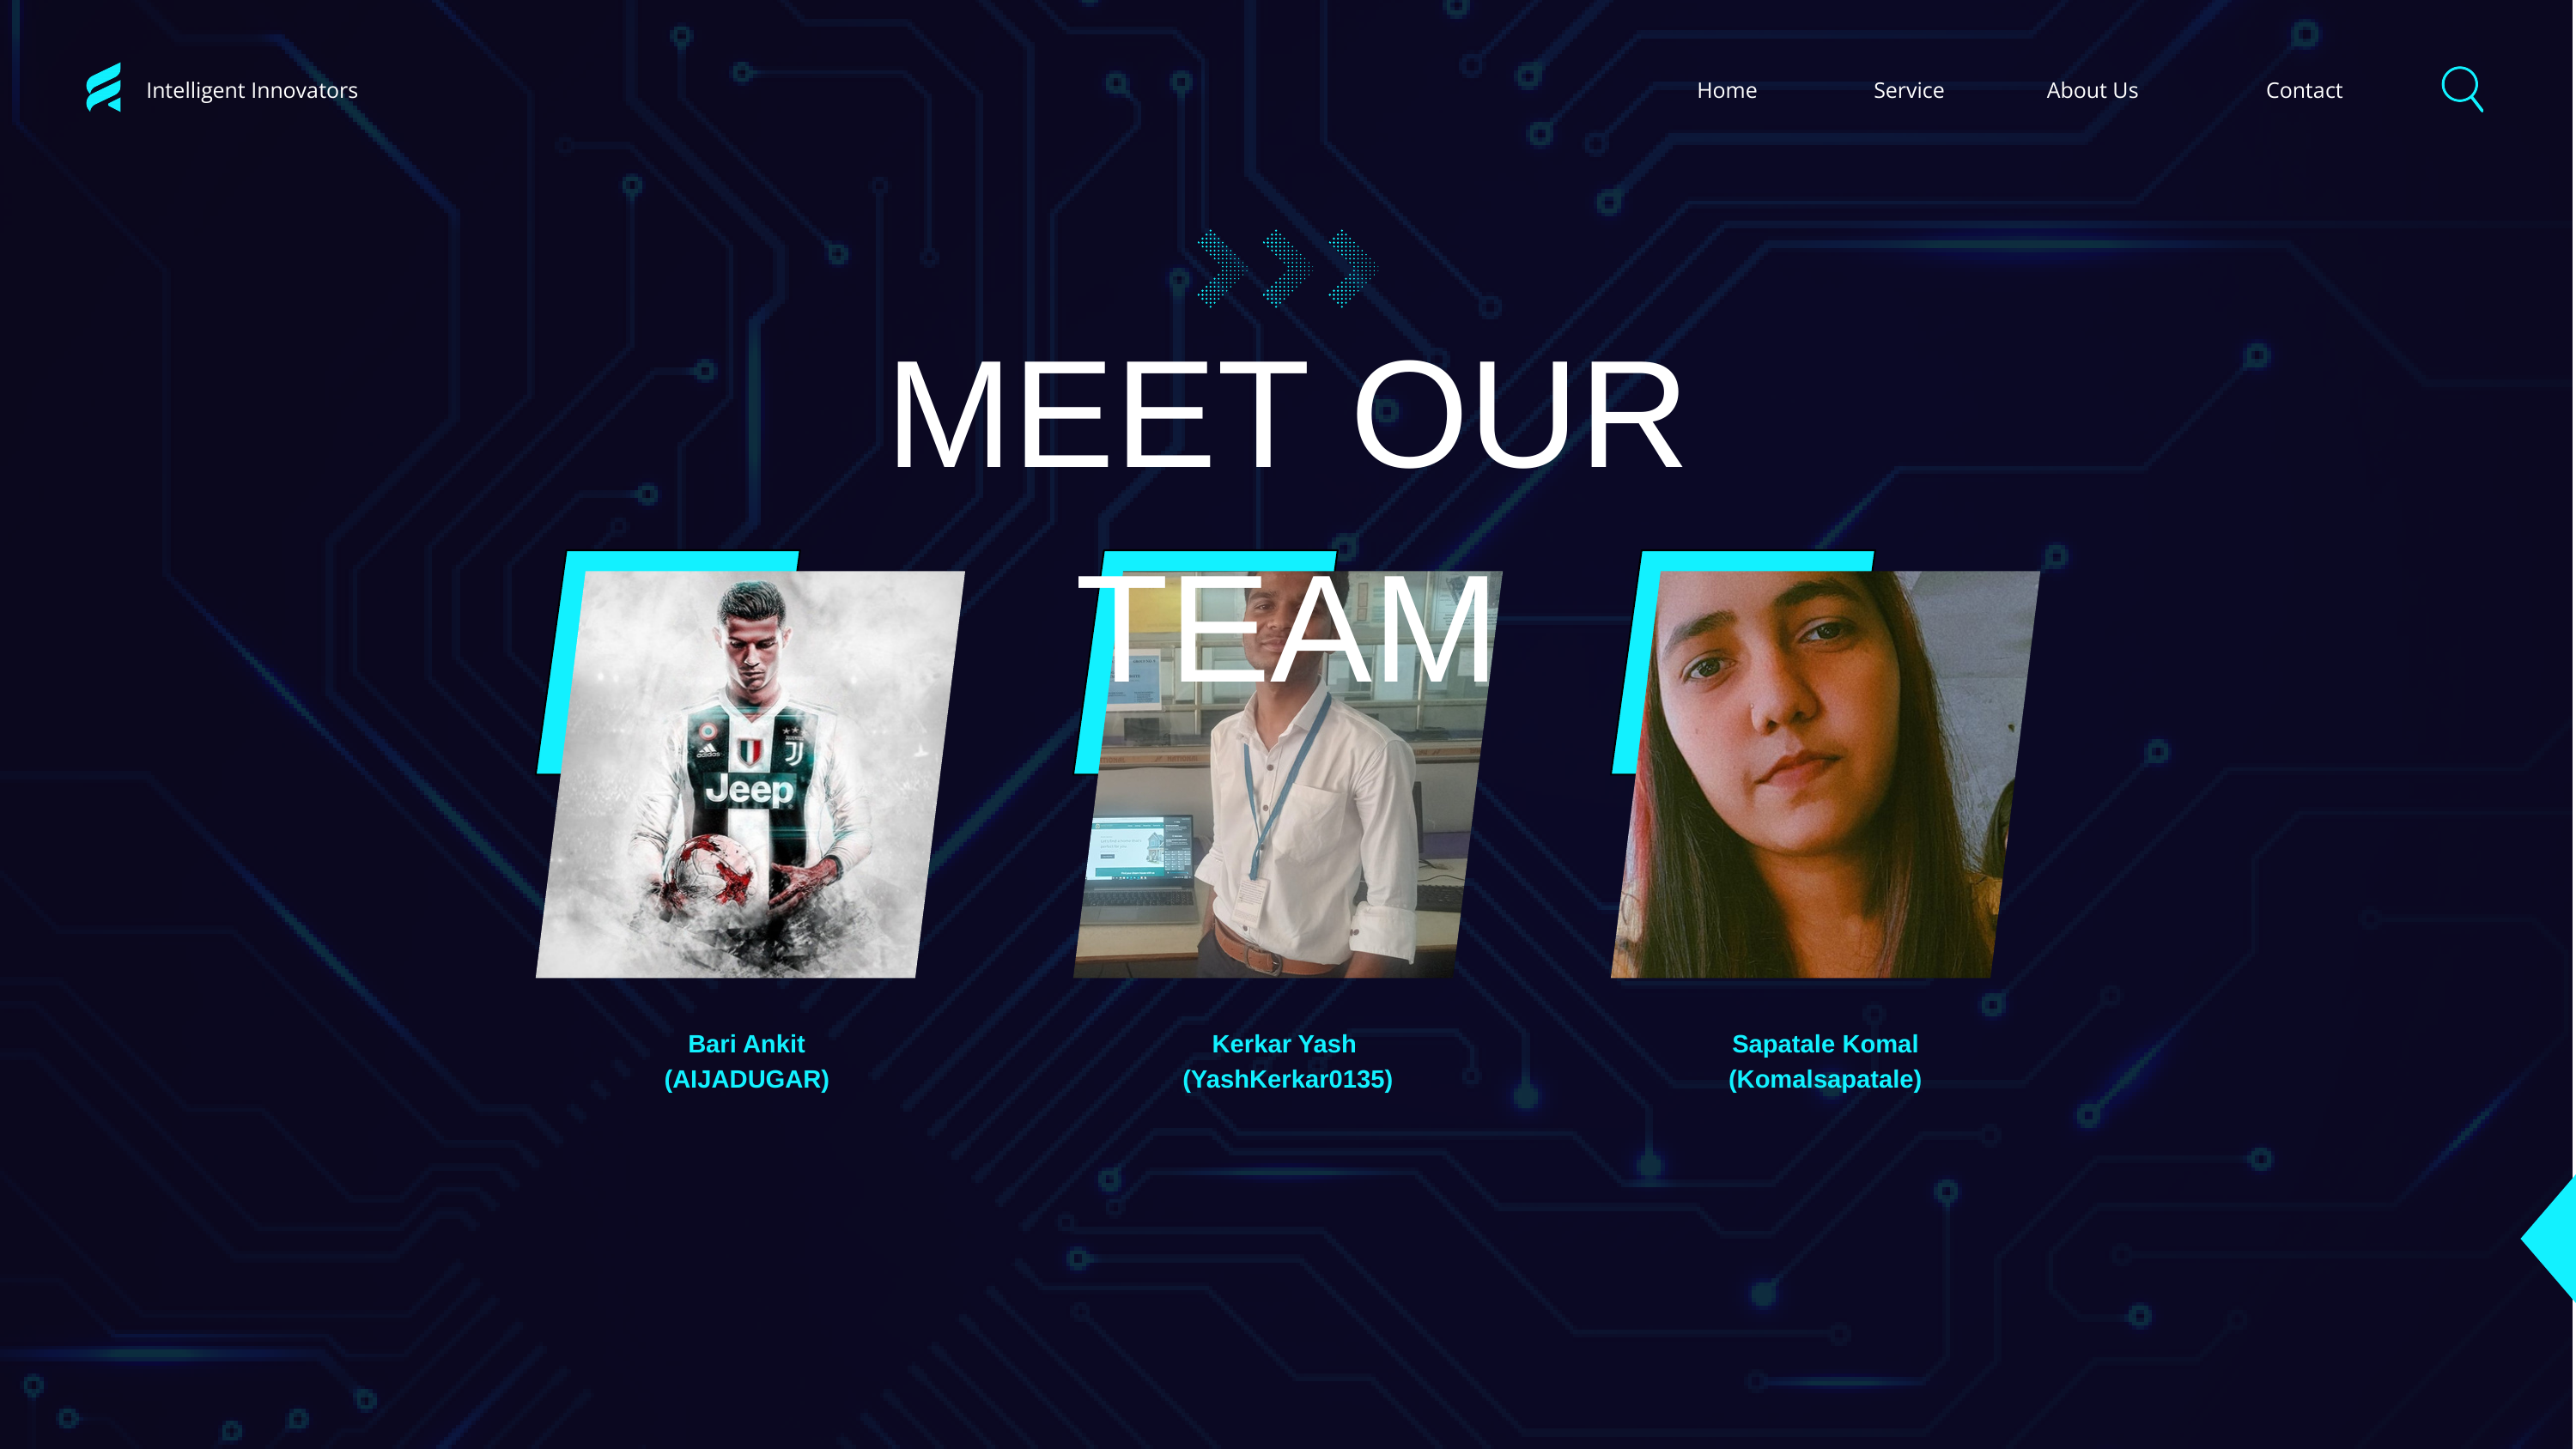

Intelligent Innovators
Home
Service
About Us
Contact

MEET OUR TEAM

Bari Ankit
(AIJADUGAR)
Kerkar Yash
(YashKerkar0135)
Sapatale Komal (Komalsapatale)